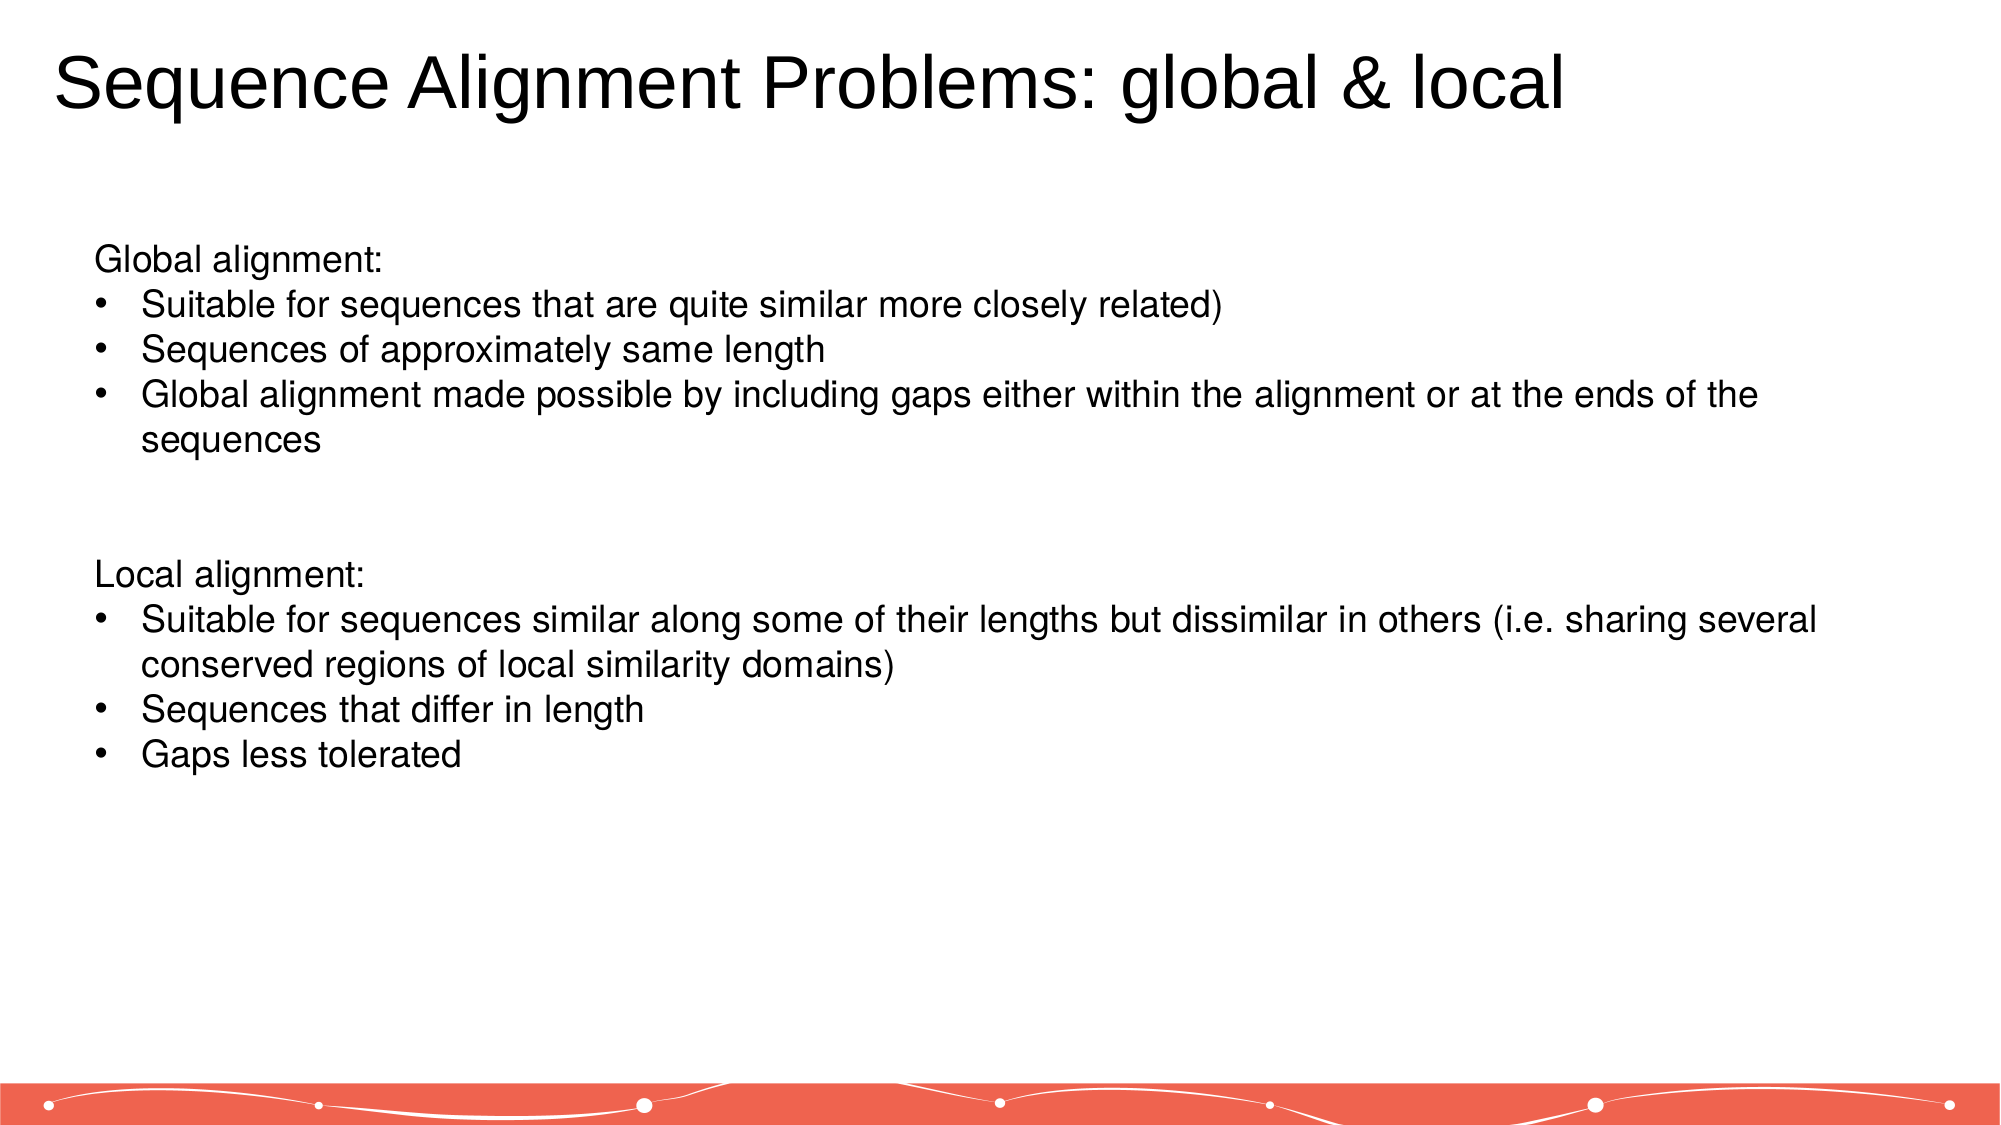

Sequence Alignment Problems: global & local
Global alignment:
﻿﻿Suitable for sequences that are quite similar more closely related)
﻿﻿Sequences of approximately same length
﻿﻿Global alignment made possible by including gaps either within the alignment or at the ends of the sequences

Local alignment:
Suitable for sequences similar along some of their lengths but dissimilar in others (i.e. sharing several conserved regions of local similarity domains)
Sequences that differ in length
Gaps less tolerated